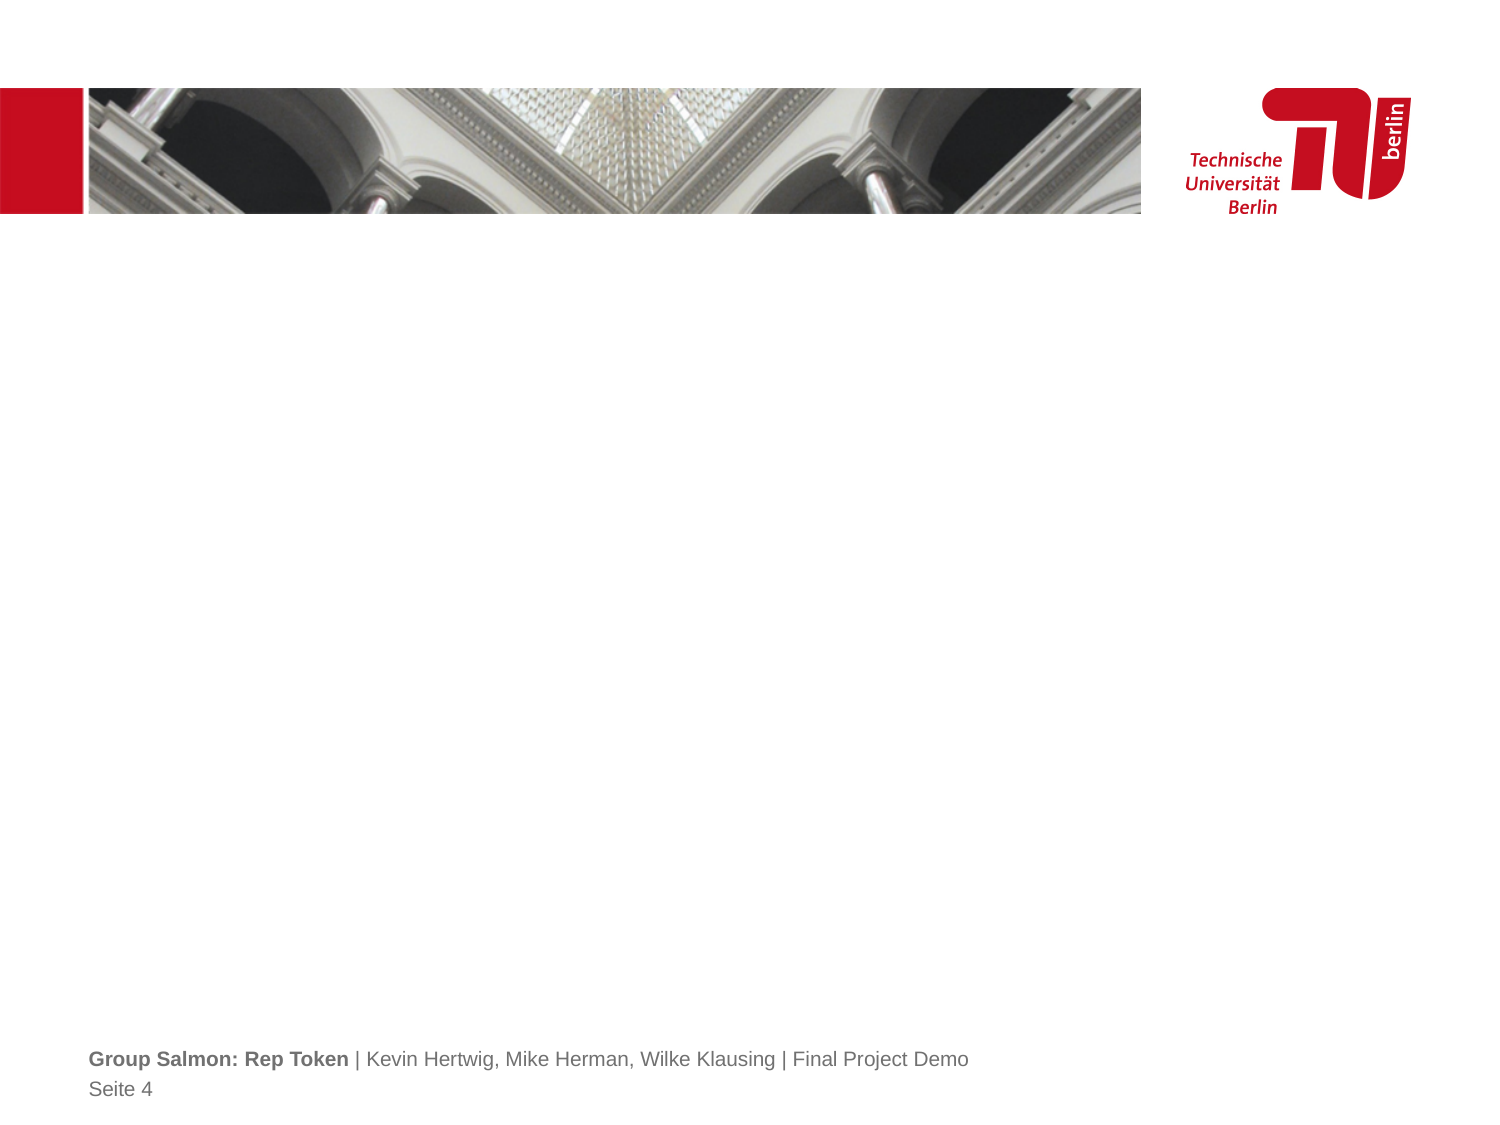

#

Group Salmon: Rep Token | Kevin Hertwig, Mike Herman, Wilke Klausing | Final Project Demo
Seite 4